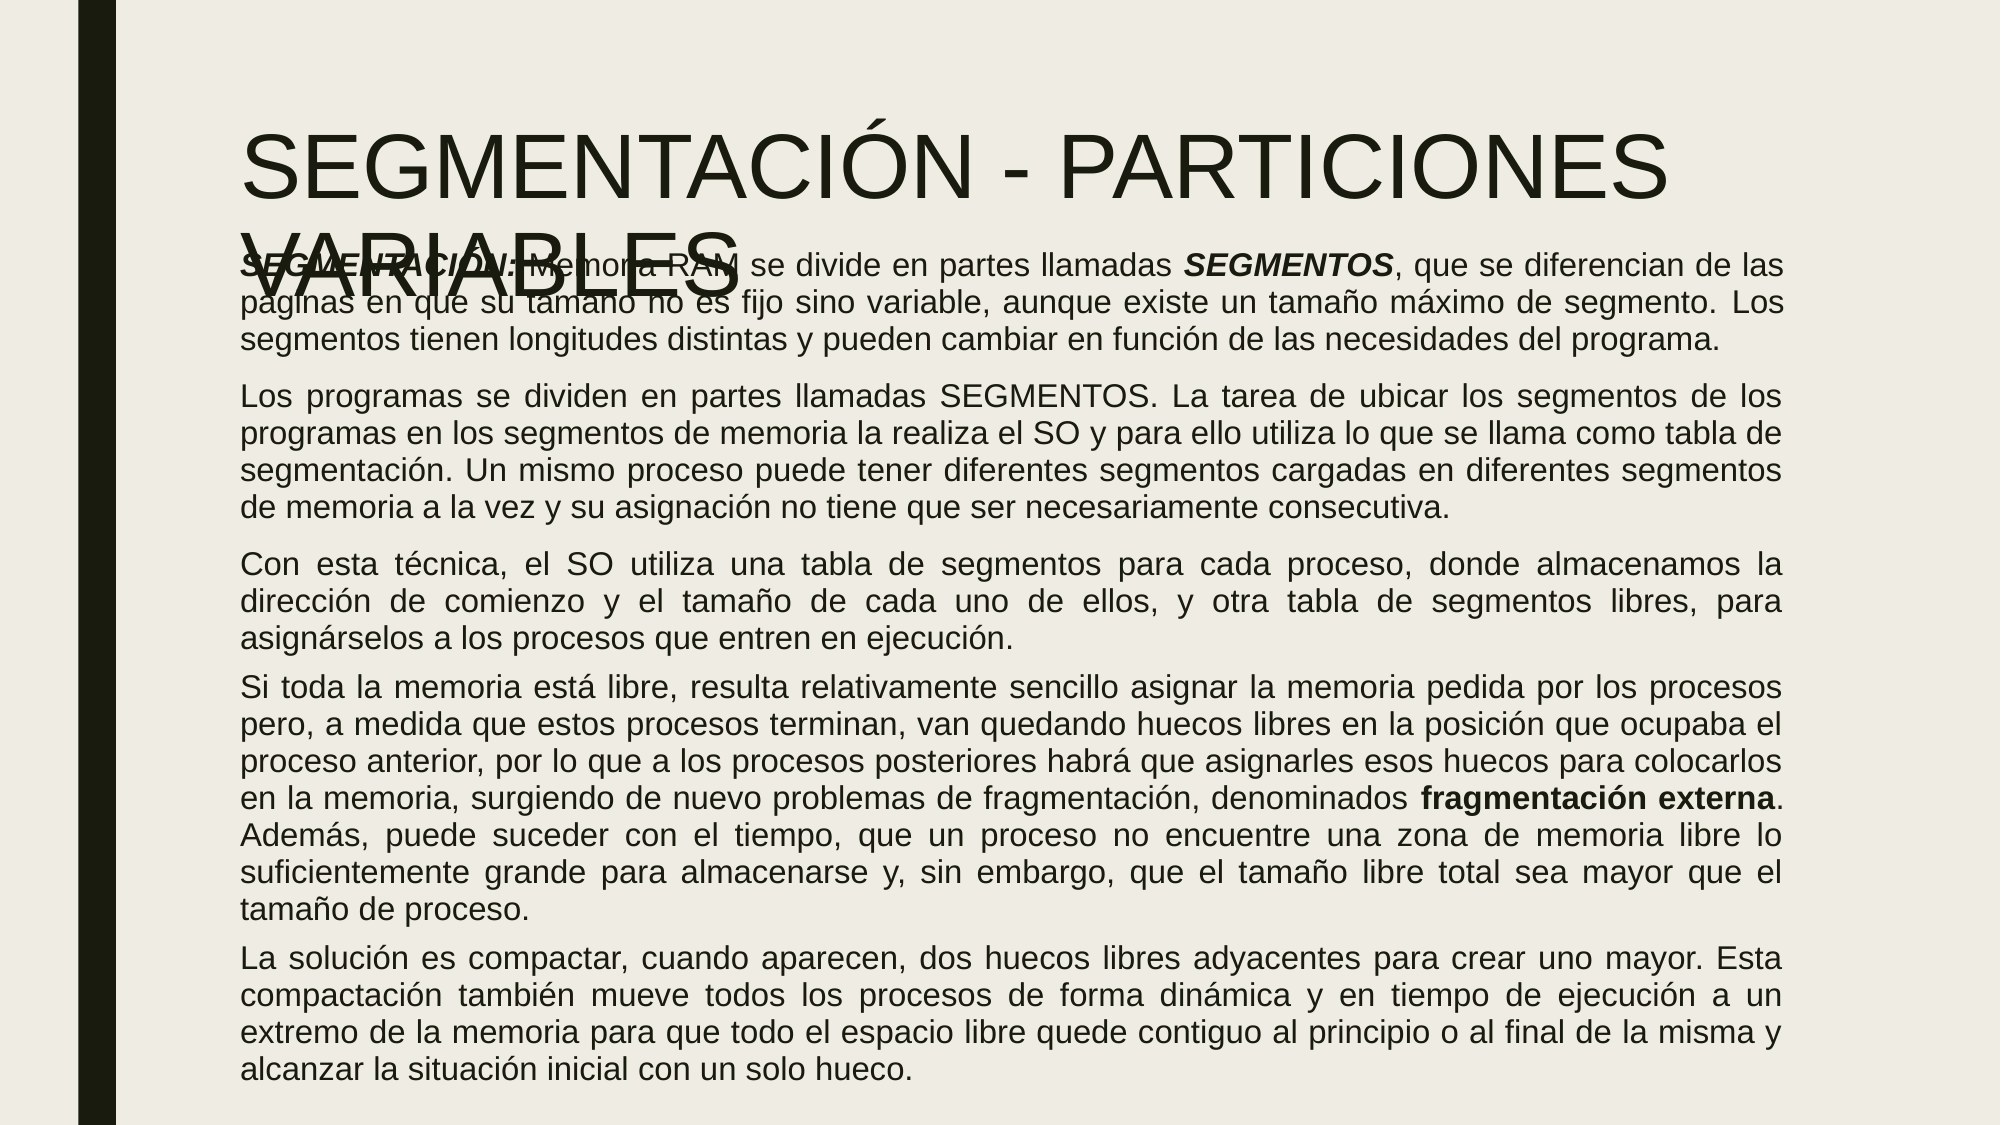

# SEGMENTACIÓN - PARTICIONES VARIABLES
SEGMENTACIÓN: Memoria RAM se divide en partes llamadas SEGMENTOS, que se diferencian de las páginas en que su tamaño no es fijo sino variable, aunque existe un tamaño máximo de segmento. Los segmentos tienen longitudes distintas y pueden cambiar en función de las necesidades del programa.
Los programas se dividen en partes llamadas SEGMENTOS. La tarea de ubicar los segmentos de los programas en los segmentos de memoria la realiza el SO y para ello utiliza lo que se llama como tabla de segmentación. Un mismo proceso puede tener diferentes segmentos cargadas en diferentes segmentos de memoria a la vez y su asignación no tiene que ser necesariamente consecutiva.
Con esta técnica, el SO utiliza una tabla de segmentos para cada proceso, donde almacenamos la dirección de comienzo y el tamaño de cada uno de ellos, y otra tabla de segmentos libres, para asignárselos a los procesos que entren en ejecución.
Si toda la memoria está libre, resulta relativamente sencillo asignar la memoria pedida por los procesos pero, a medida que estos procesos terminan, van quedando huecos libres en la posición que ocupaba el proceso anterior, por lo que a los procesos posteriores habrá que asignarles esos huecos para colocarlos en la memoria, surgiendo de nuevo problemas de fragmentación, denominados fragmentación externa. Además, puede suceder con el tiempo, que un proceso no encuentre una zona de memoria libre lo suficientemente grande para almacenarse y, sin embargo, que el tamaño libre total sea mayor que el tamaño de proceso.
La solución es compactar, cuando aparecen, dos huecos libres adyacentes para crear uno mayor. Esta compactación también mueve todos los procesos de forma dinámica y en tiempo de ejecución a un extremo de la memoria para que todo el espacio libre quede contiguo al principio o al final de la misma y alcanzar la situación inicial con un solo hueco.